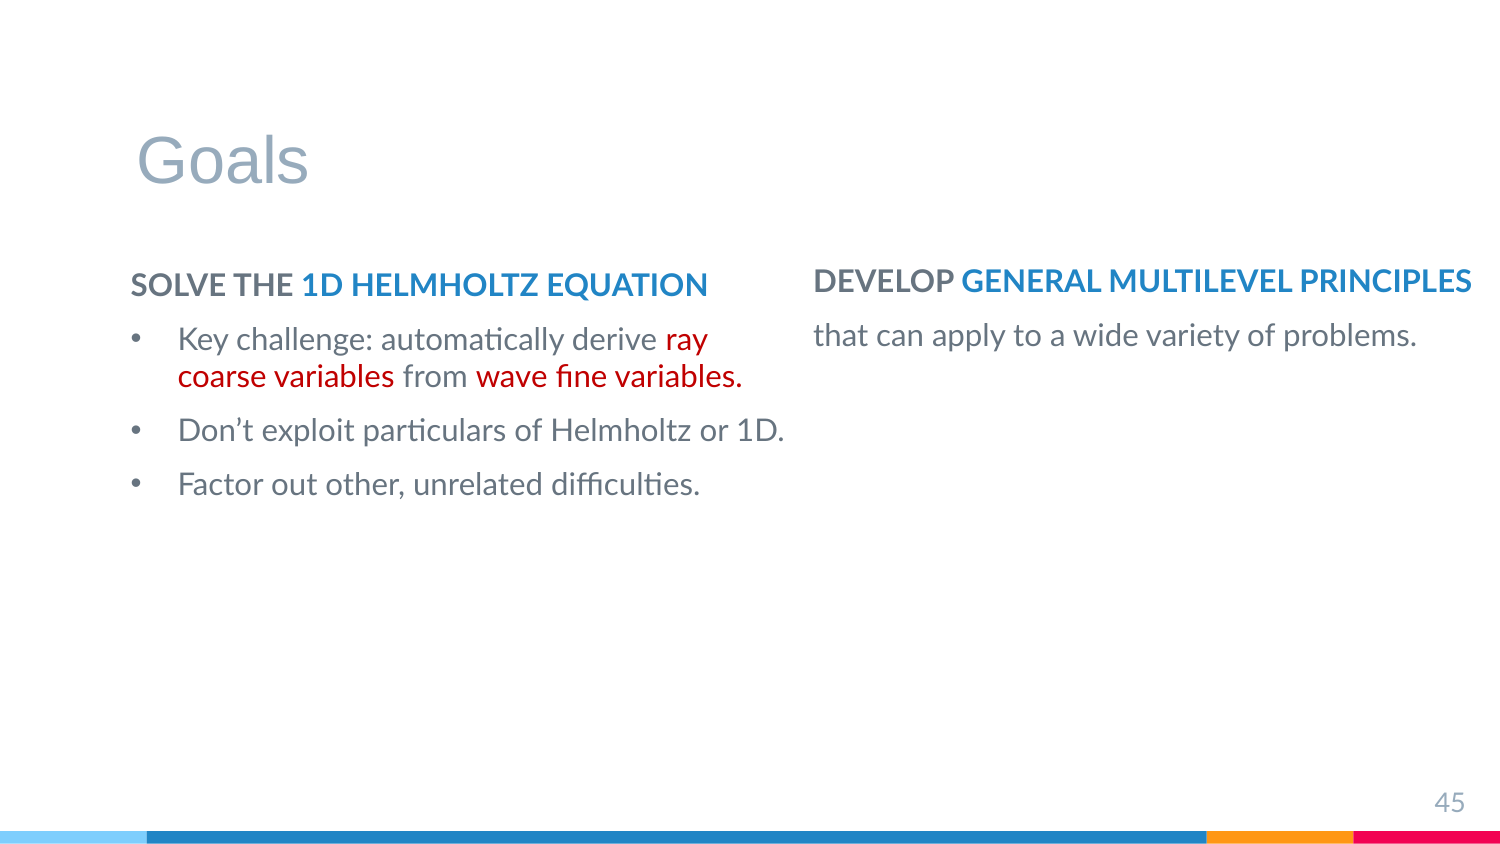

# Goals
DEVELOP GENERAL MULTILEVEL PRINCIPLES
that can apply to a wide variety of problems.
SOLVE THE 1D HELMHOLTZ EQUATION
Key challenge: automatically derive ray coarse variables from wave fine variables.
Don’t exploit particulars of Helmholtz or 1D.
Factor out other, unrelated difficulties.
45